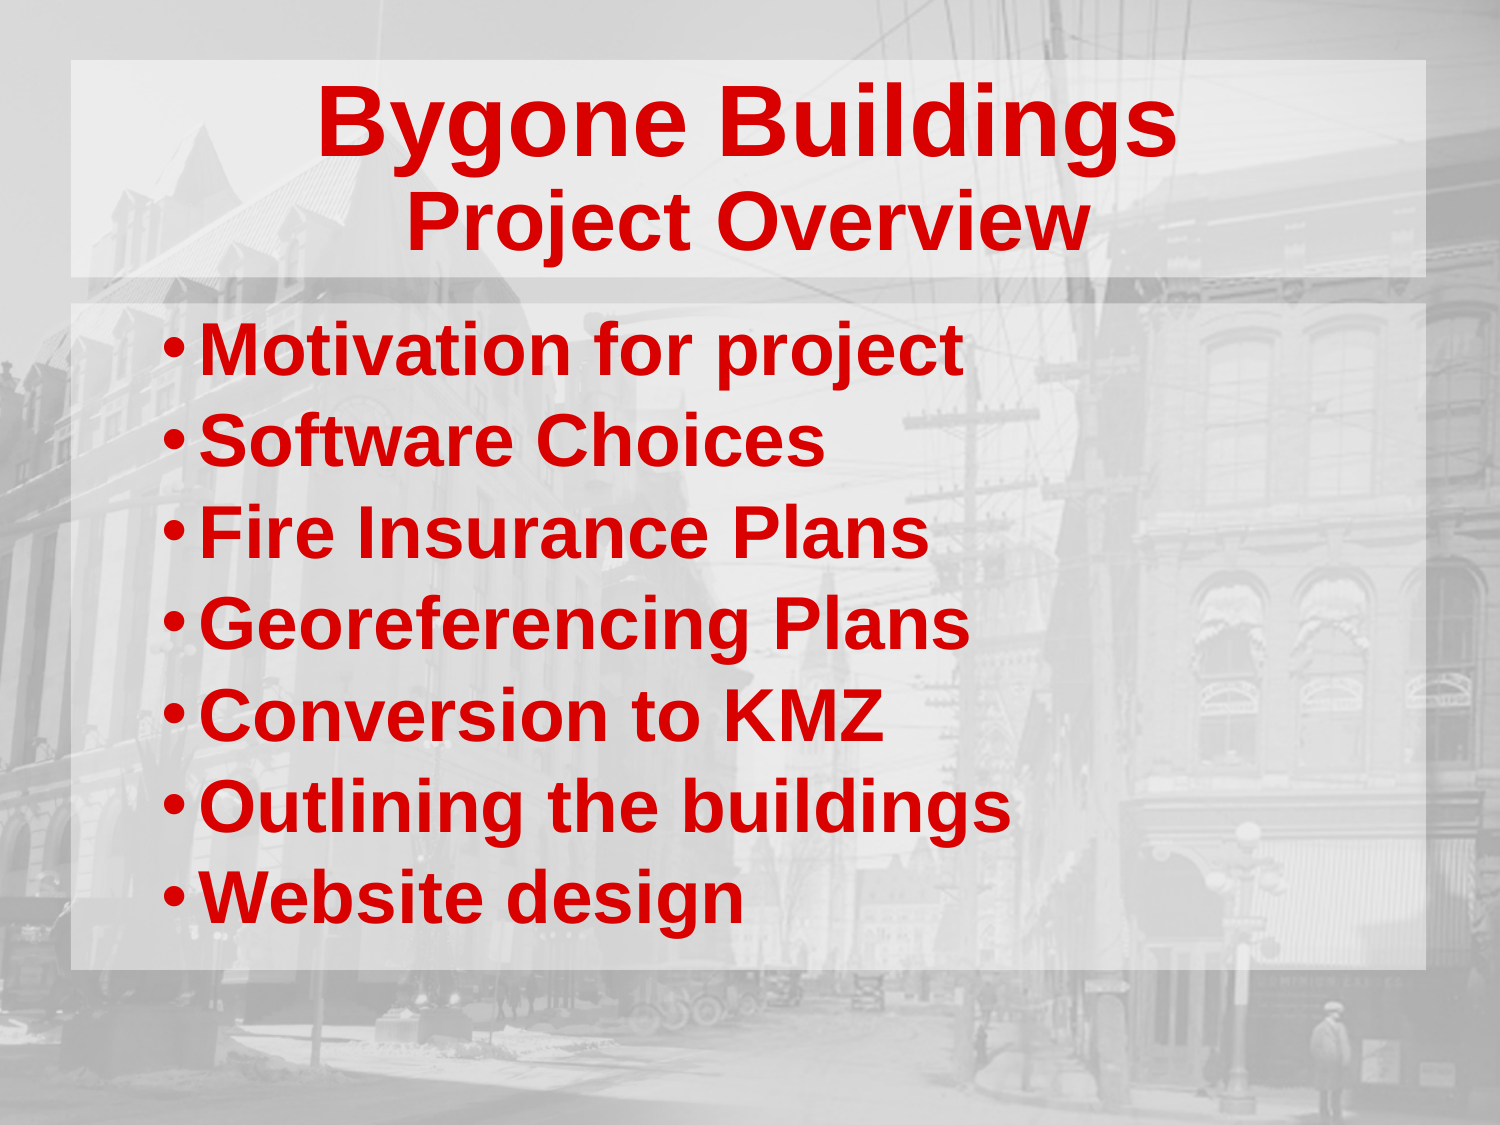

# Bygone Buildings Project Overview
Motivation for project
Software Choices
Fire Insurance Plans
Georeferencing Plans
Conversion to KMZ
Outlining the buildings
Website design